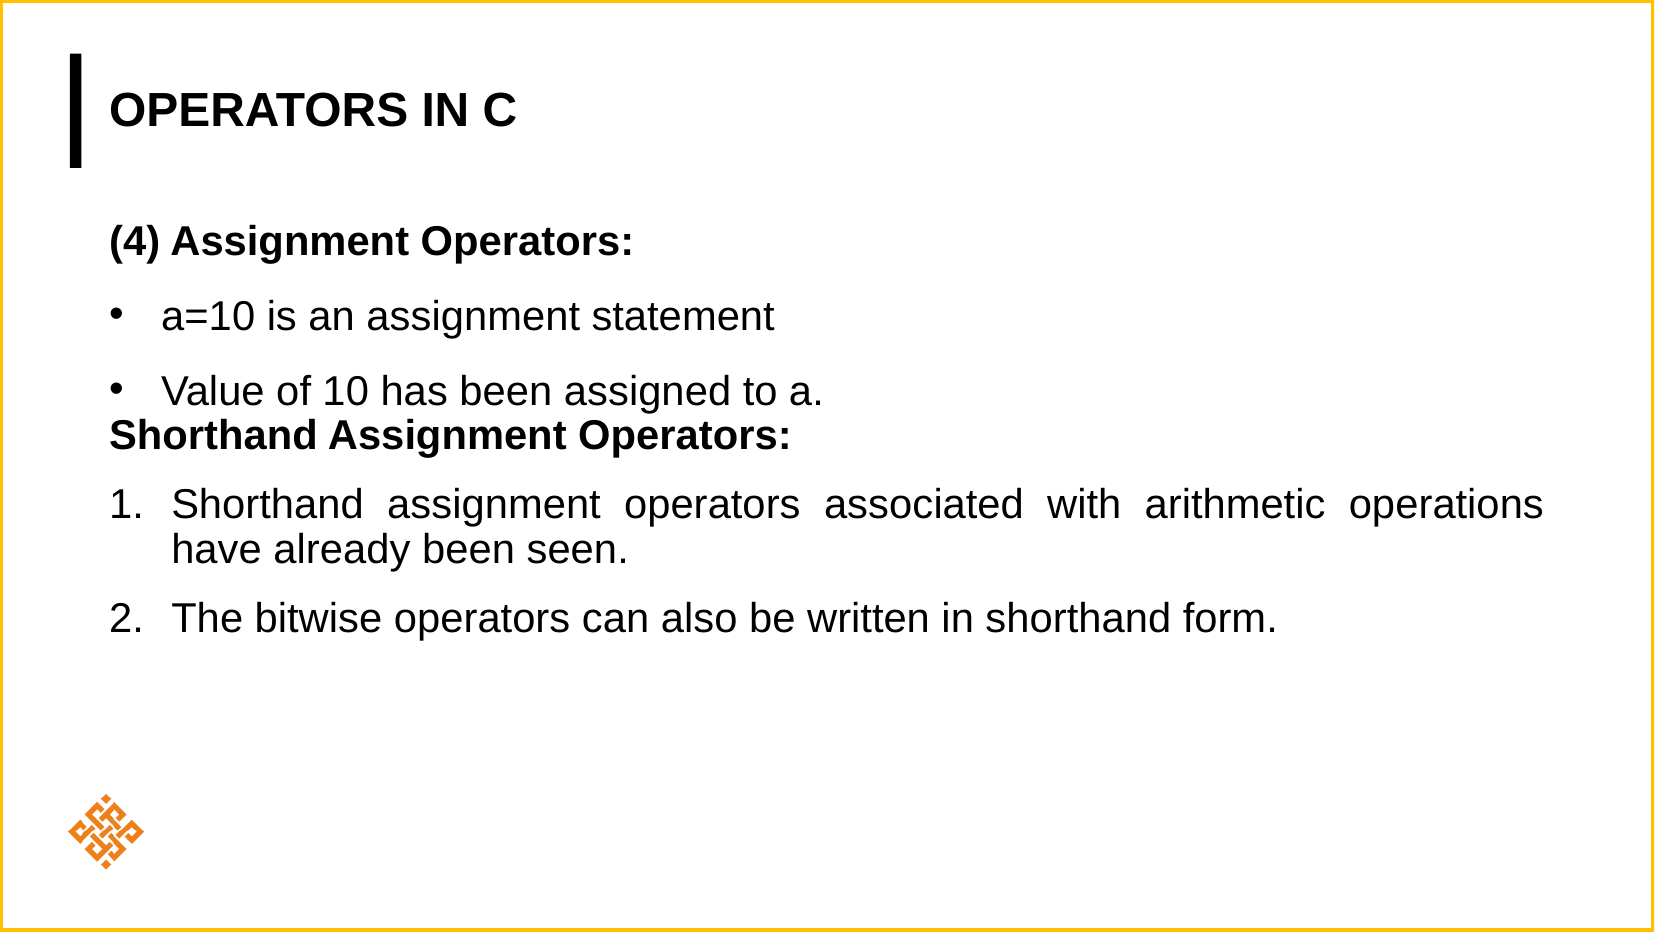

# Operators in c
(4) Assignment Operators:
a=10 is an assignment statement
Value of 10 has been assigned to a.
Shorthand Assignment Operators:
Shorthand assignment operators associated with arithmetic operations have already been seen.
The bitwise operators can also be written in shorthand form.